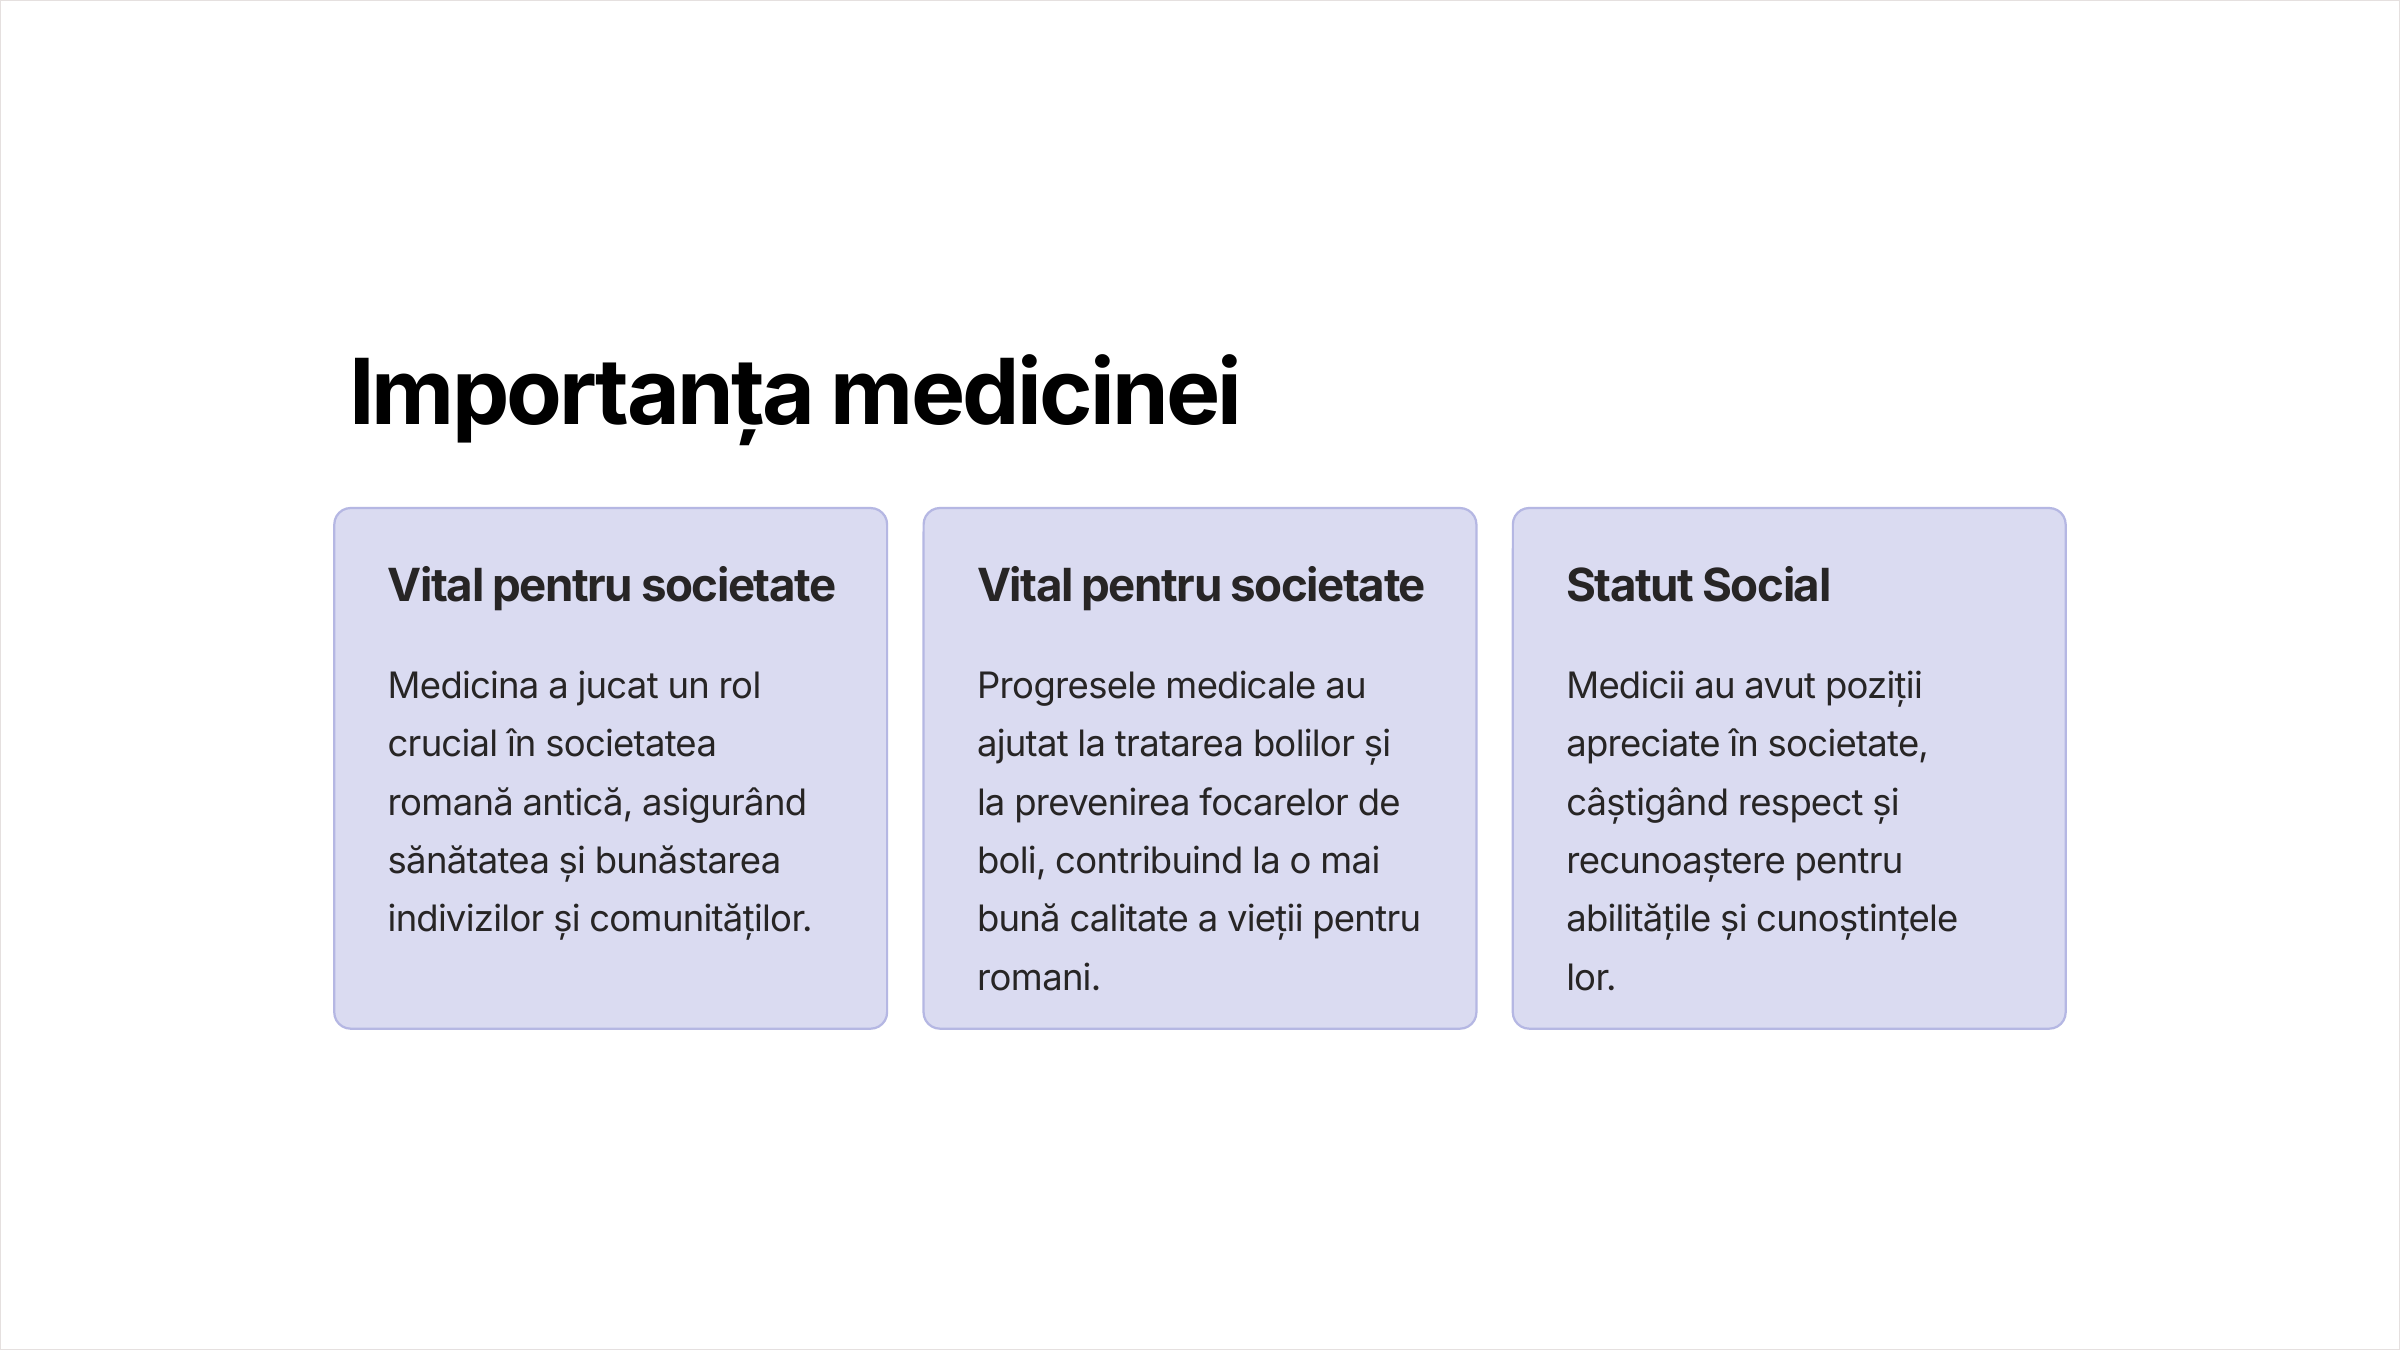

Importanța medicinei

Vital pentru societate
Vital pentru societate
Statut Social
Medicina a jucat un rol crucial în societatea romană antică, asigurând sănătatea și bunăstarea indivizilor și comunităților.
Progresele medicale au ajutat la tratarea bolilor și la prevenirea focarelor de boli, contribuind la o mai bună calitate a vieții pentru romani.
Medicii au avut poziții apreciate în societate, câștigând respect și recunoaștere pentru abilitățile și cunoștințele lor.